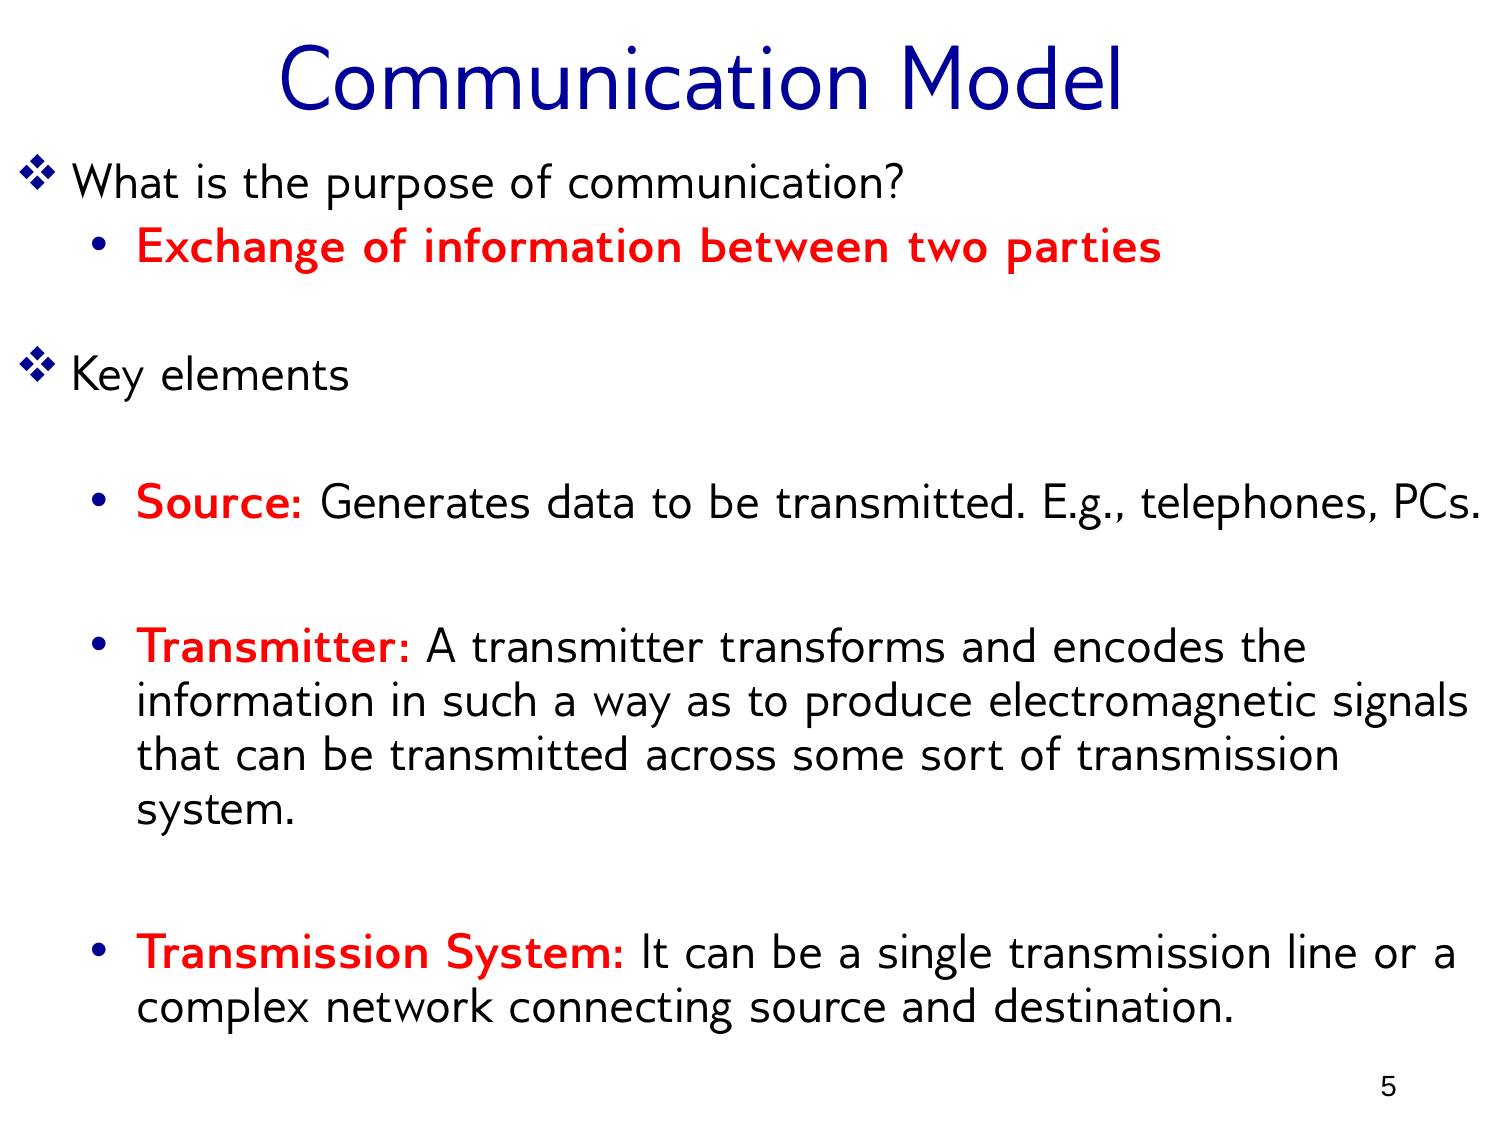

# Communication Model
What is the purpose of communication?
Exchange of information between two parties

Key elements

Source: Generates data to be transmitted. E.g., telephones, PCs.

Transmitter: A transmitter transforms and encodes the information in such a way as to produce electromagnetic signals that can be transmitted across some sort of transmission system.

Transmission System: It can be a single transmission line or a complex network connecting source and destination.
5